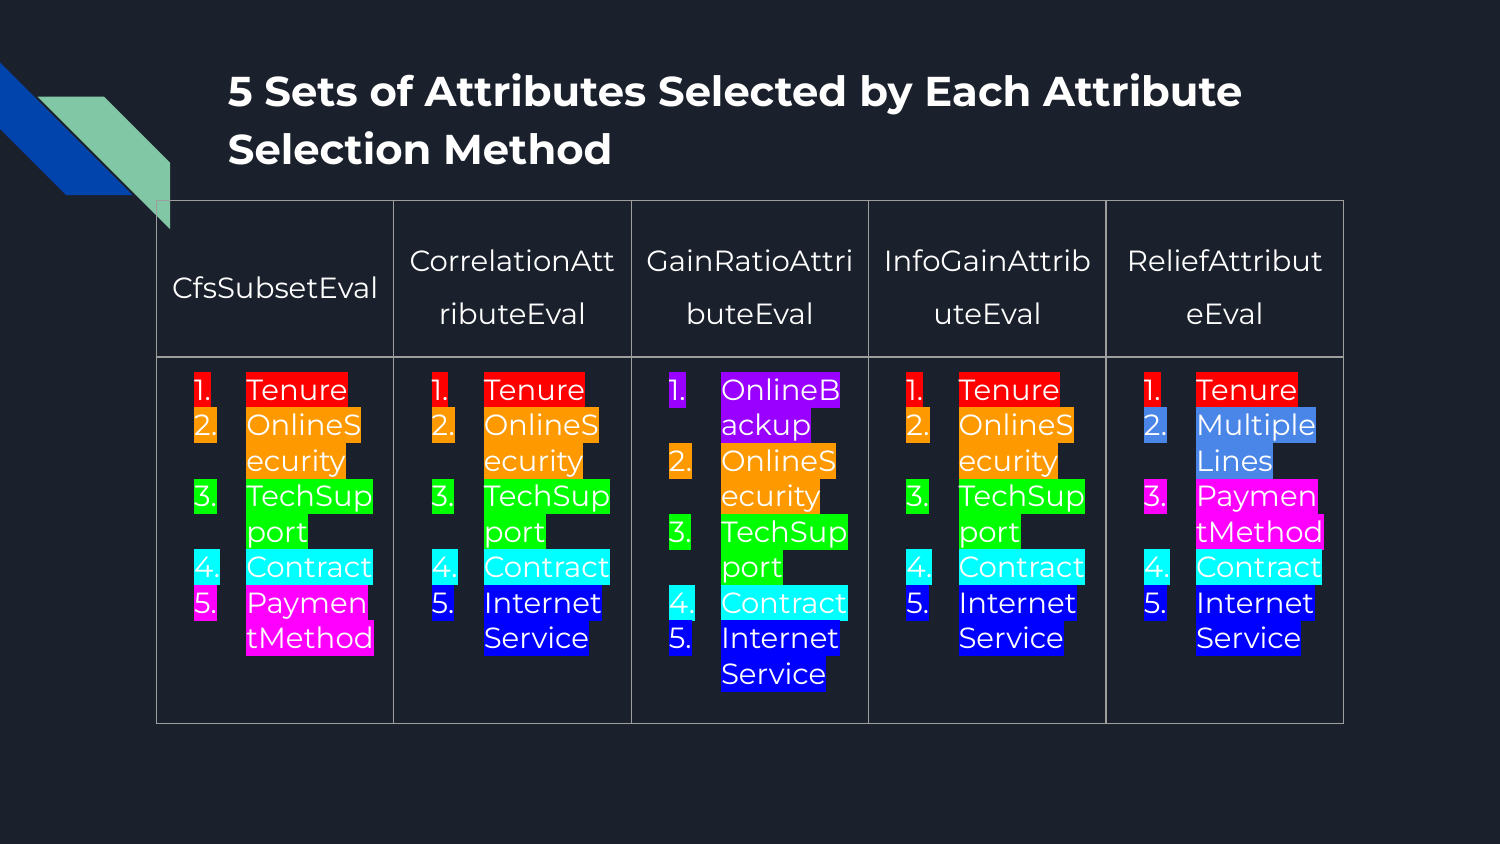

# 5 Sets of Attributes Selected by Each Attribute Selection Method
| CfsSubsetEval | CorrelationAttributeEval | GainRatioAttributeEval | InfoGainAttributeEval | ReliefAttributeEval |
| --- | --- | --- | --- | --- |
| Tenure OnlineSecurity TechSupport Contract PaymentMethod | Tenure OnlineSecurity TechSupport Contract InternetService | OnlineBackup OnlineSecurity TechSupport Contract InternetService | Tenure OnlineSecurity TechSupport Contract InternetService | Tenure MultipleLines PaymentMethod Contract InternetService |